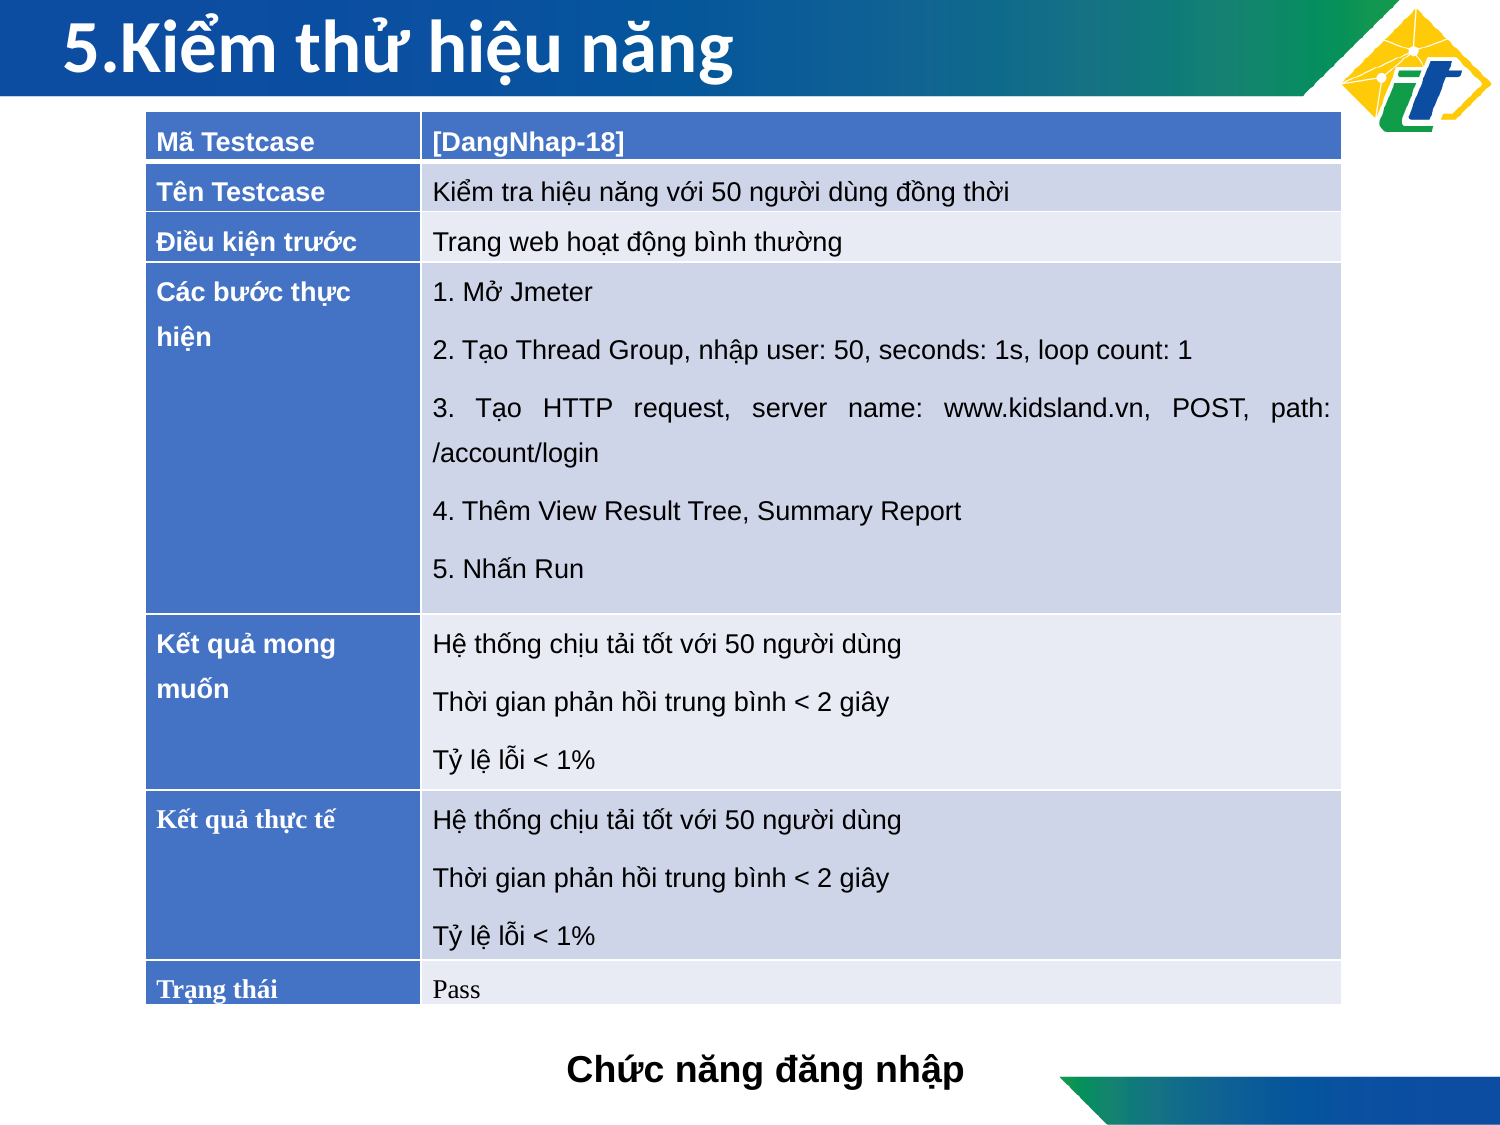

# 5.Kiểm thử hiệu năng
| Mã Testcase | [DangNhap-18] |
| --- | --- |
| Tên Testcase | Kiểm tra hiệu năng với 50 người dùng đồng thời |
| Điều kiện trước | Trang web hoạt động bình thường |
| Các bước thực hiện | 1. Mở Jmeter 2. Tạo Thread Group, nhập user: 50, seconds: 1s, loop count: 1 3. Tạo HTTP request, server name: www.kidsland.vn, POST, path: /account/login 4. Thêm View Result Tree, Summary Report 5. Nhấn Run |
| Kết quả mong muốn | Hệ thống chịu tải tốt với 50 người dùng Thời gian phản hồi trung bình < 2 giây Tỷ lệ lỗi < 1% |
| Kết quả thực tế | Hệ thống chịu tải tốt với 50 người dùng Thời gian phản hồi trung bình < 2 giây Tỷ lệ lỗi < 1% |
| Trạng thái | Pass |
Chức năng đăng nhập